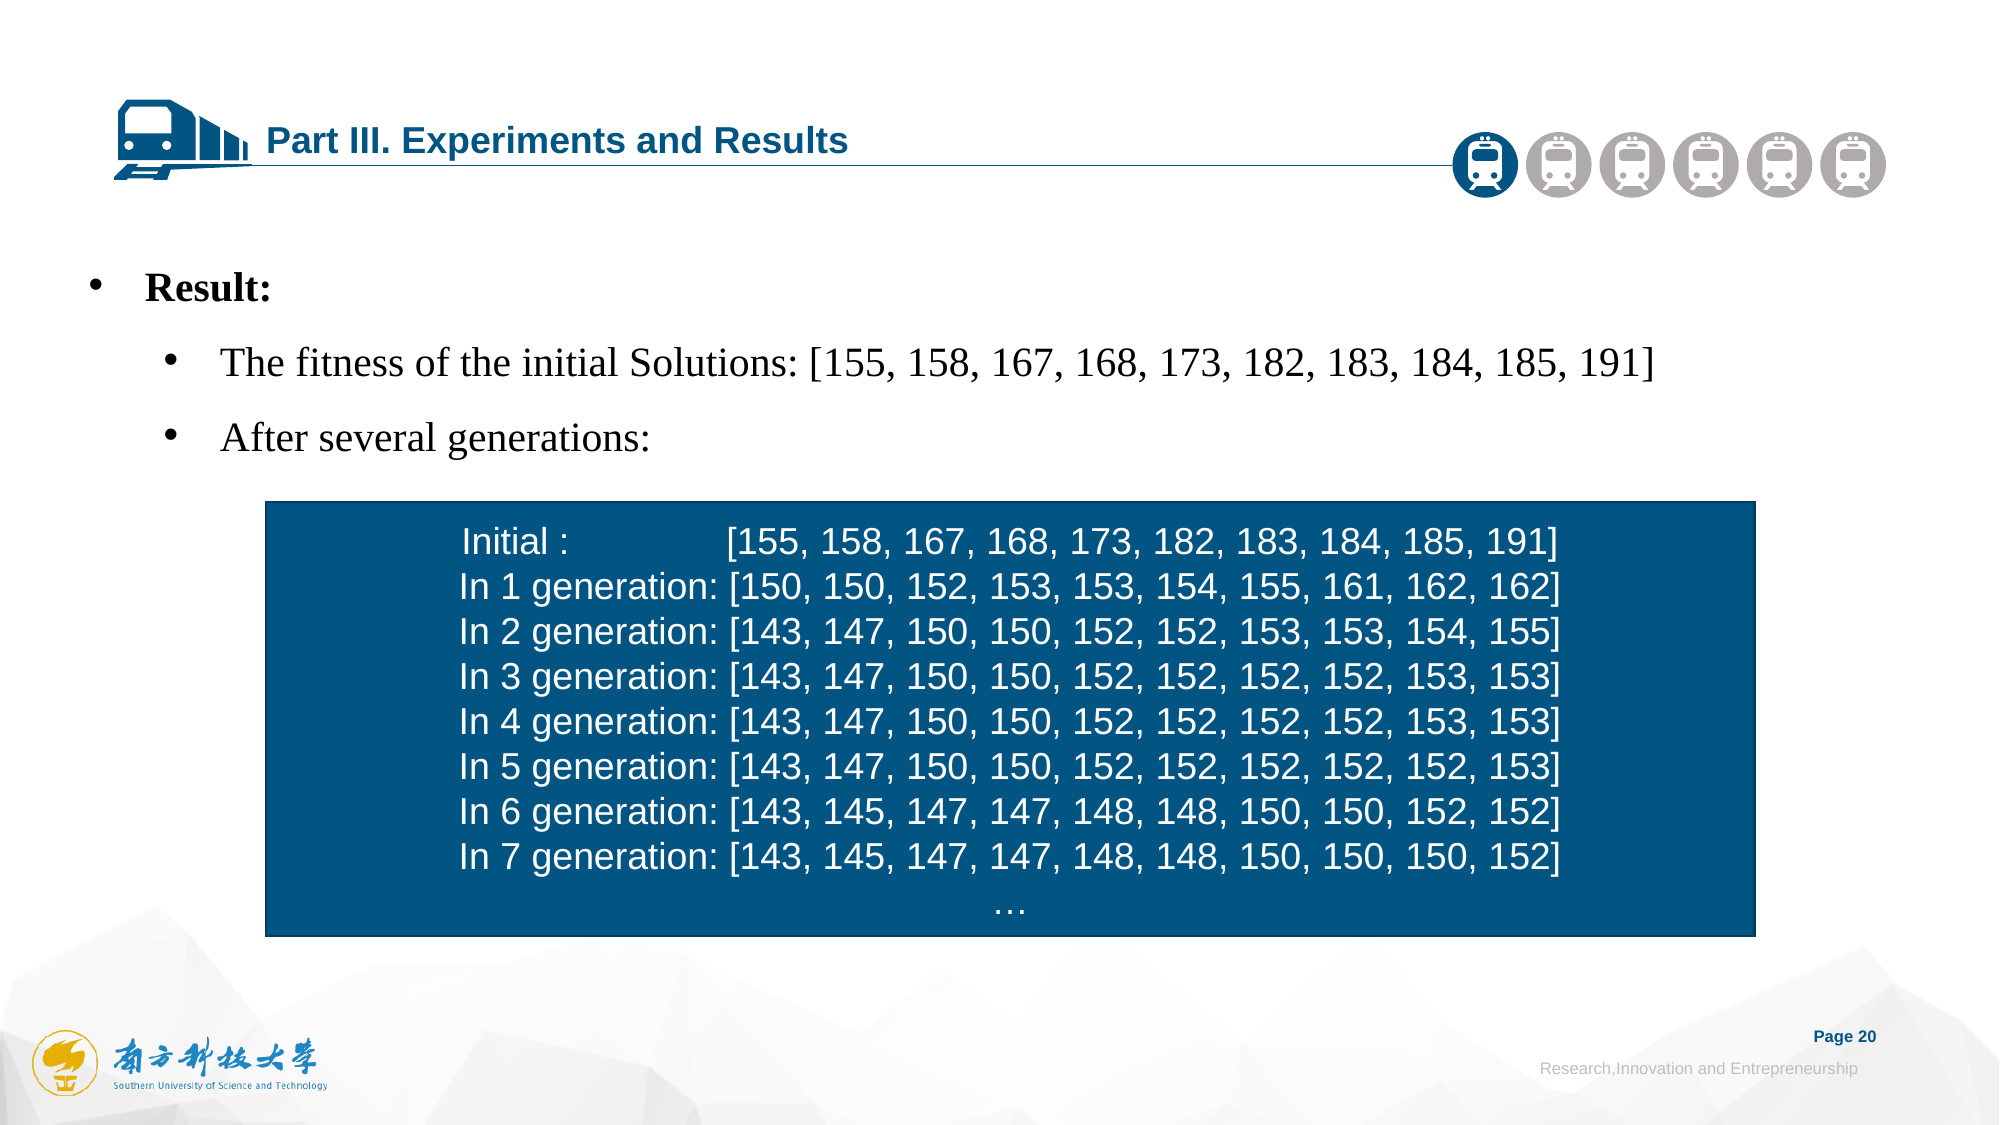

Part III. Experiments and Results
Result:
The fitness of the initial Solutions: [155, 158, 167, 168, 173, 182, 183, 184, 185, 191]
After several generations:

Initial :               [155, 158, 167, 168, 173, 182, 183, 184, 185, 191]
In 1 generation: [150, 150, 152, 153, 153, 154, 155, 161, 162, 162]
In 2 generation: [143, 147, 150, 150, 152, 152, 153, 153, 154, 155]
In 3 generation: [143, 147, 150, 150, 152, 152, 152, 152, 153, 153]
In 4 generation: [143, 147, 150, 150, 152, 152, 152, 152, 153, 153]
In 5 generation: [143, 147, 150, 150, 152, 152, 152, 152, 152, 153]
In 6 generation: [143, 145, 147, 147, 148, 148, 150, 150, 152, 152]
In 7 generation: [143, 145, 147, 147, 148, 148, 150, 150, 150, 152]
…
Page 20
Research,Innovation and Entrepreneurship